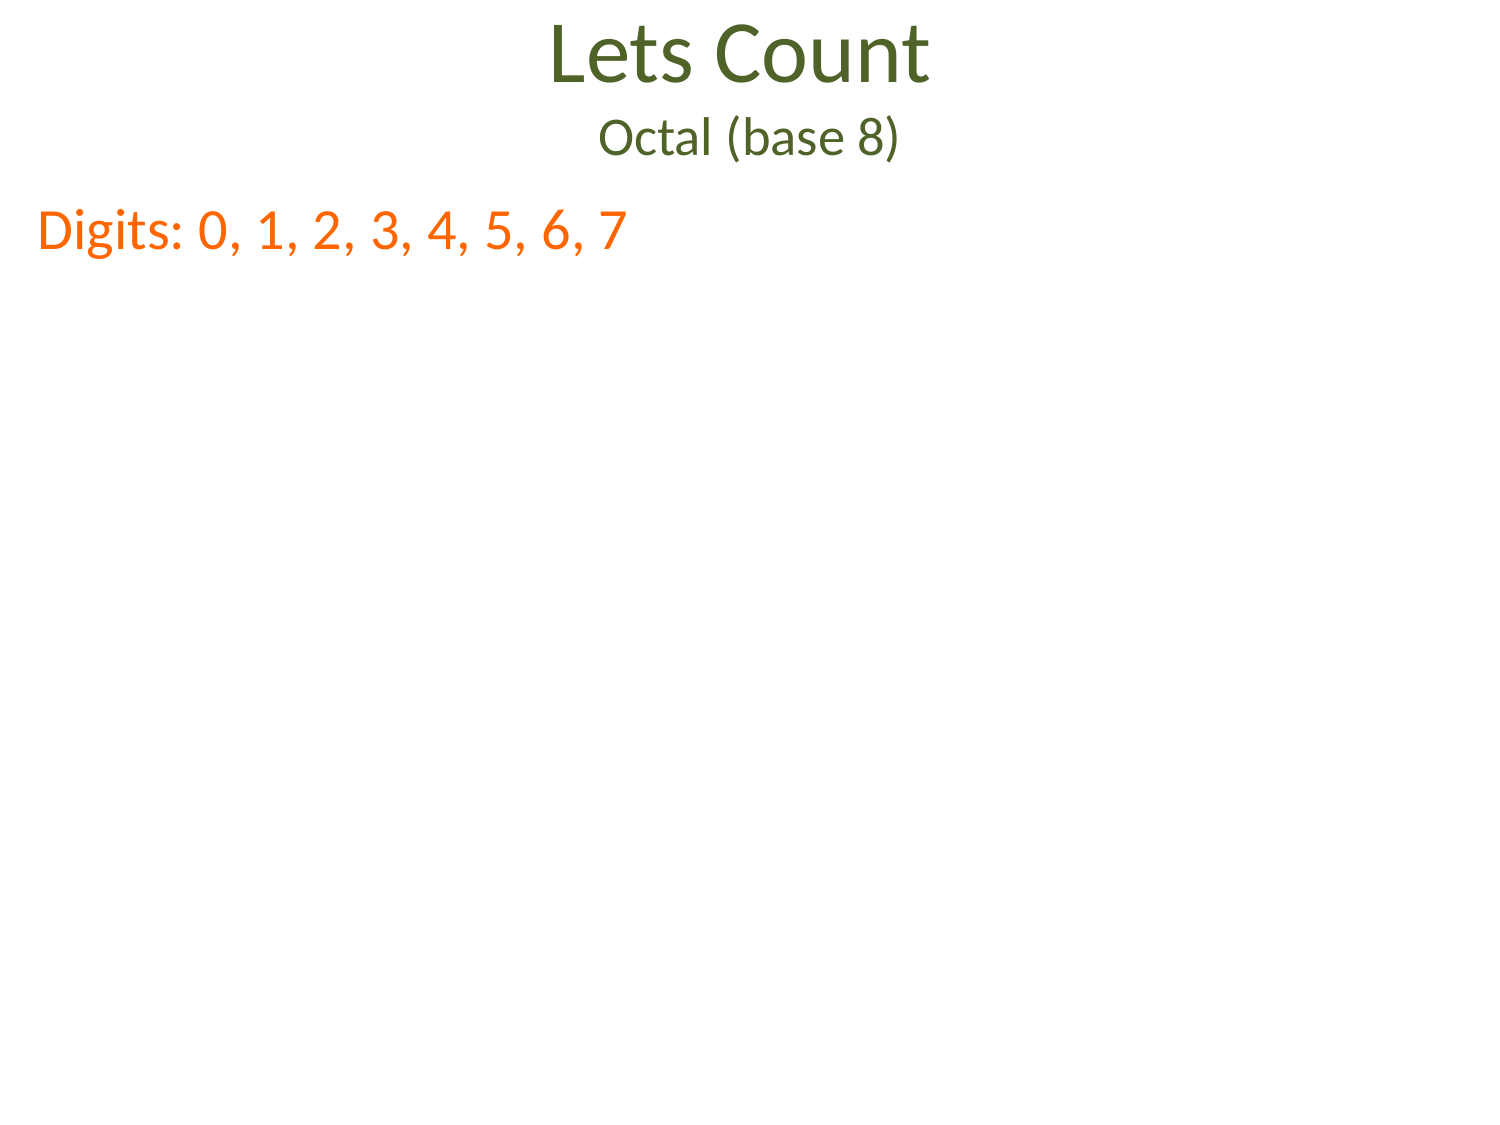

# Lets Count Octal (base 8)
Digits: 0, 1, 2, 3, 4, 5, 6, 7